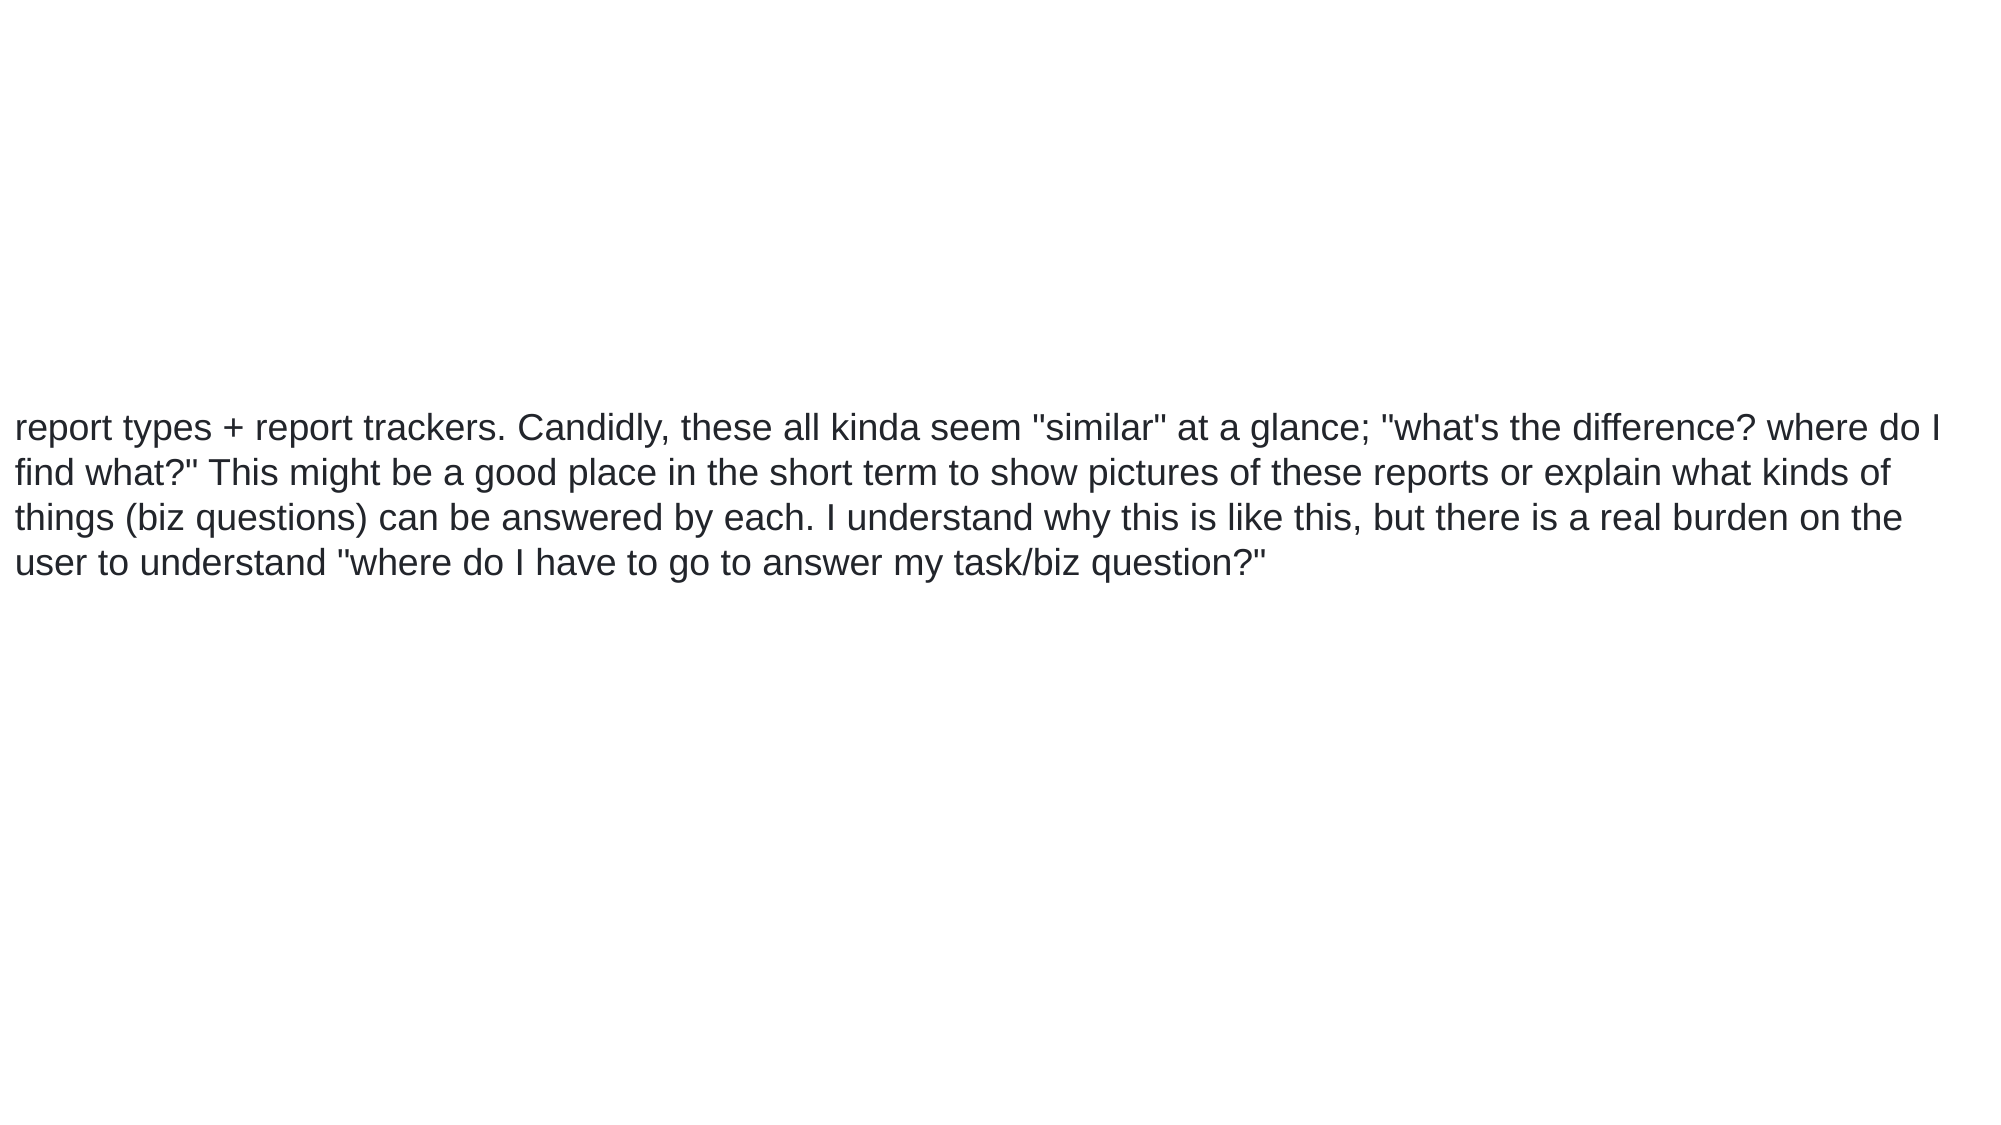

report types + report trackers. Candidly, these all kinda seem "similar" at a glance; "what's the difference? where do I find what?" This might be a good place in the short term to show pictures of these reports or explain what kinds of things (biz questions) can be answered by each. I understand why this is like this, but there is a real burden on the user to understand "where do I have to go to answer my task/biz question?"